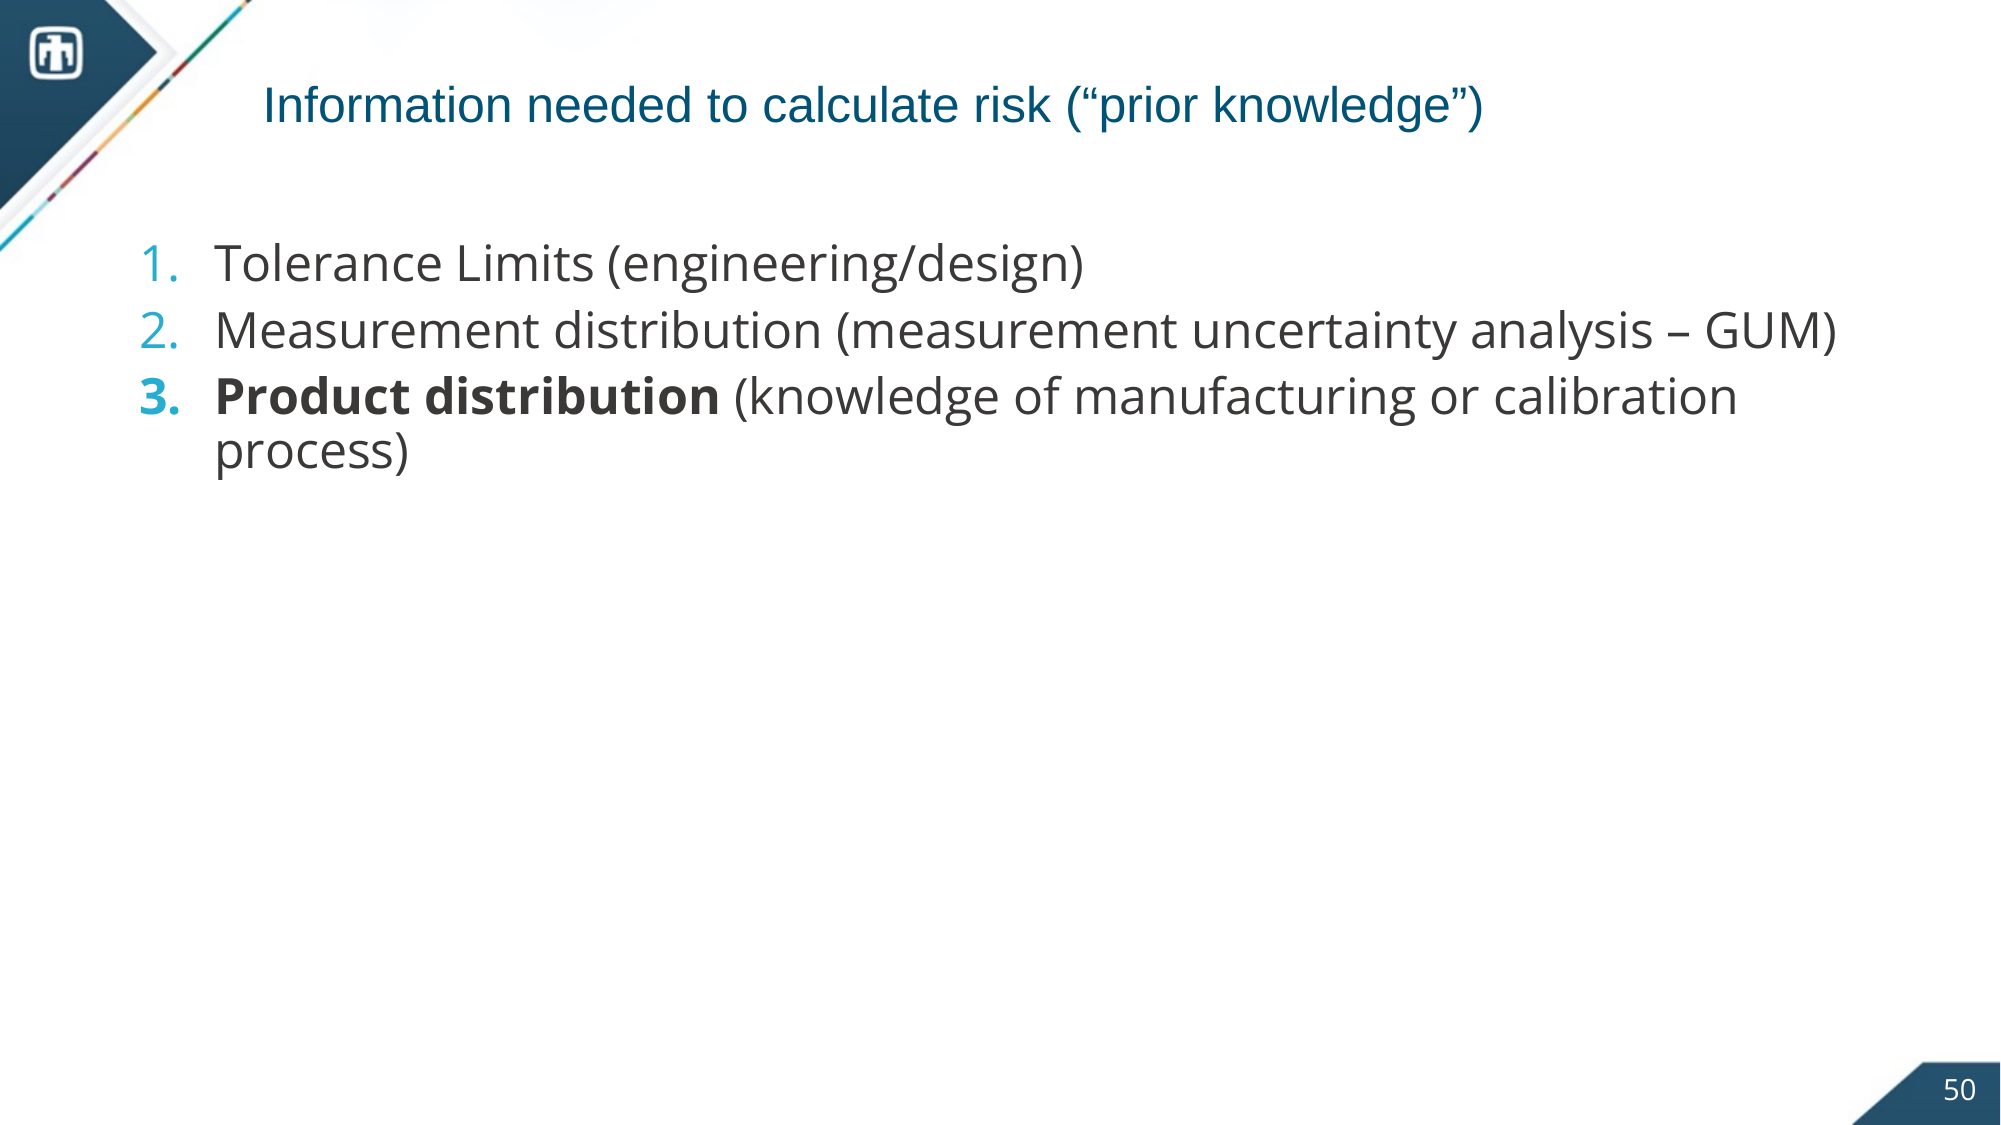

# Information needed to calculate risk (“prior knowledge”)
Tolerance Limits (engineering/design)
Measurement distribution (measurement uncertainty analysis – GUM)
Product distribution (knowledge of manufacturing or calibration process)

50